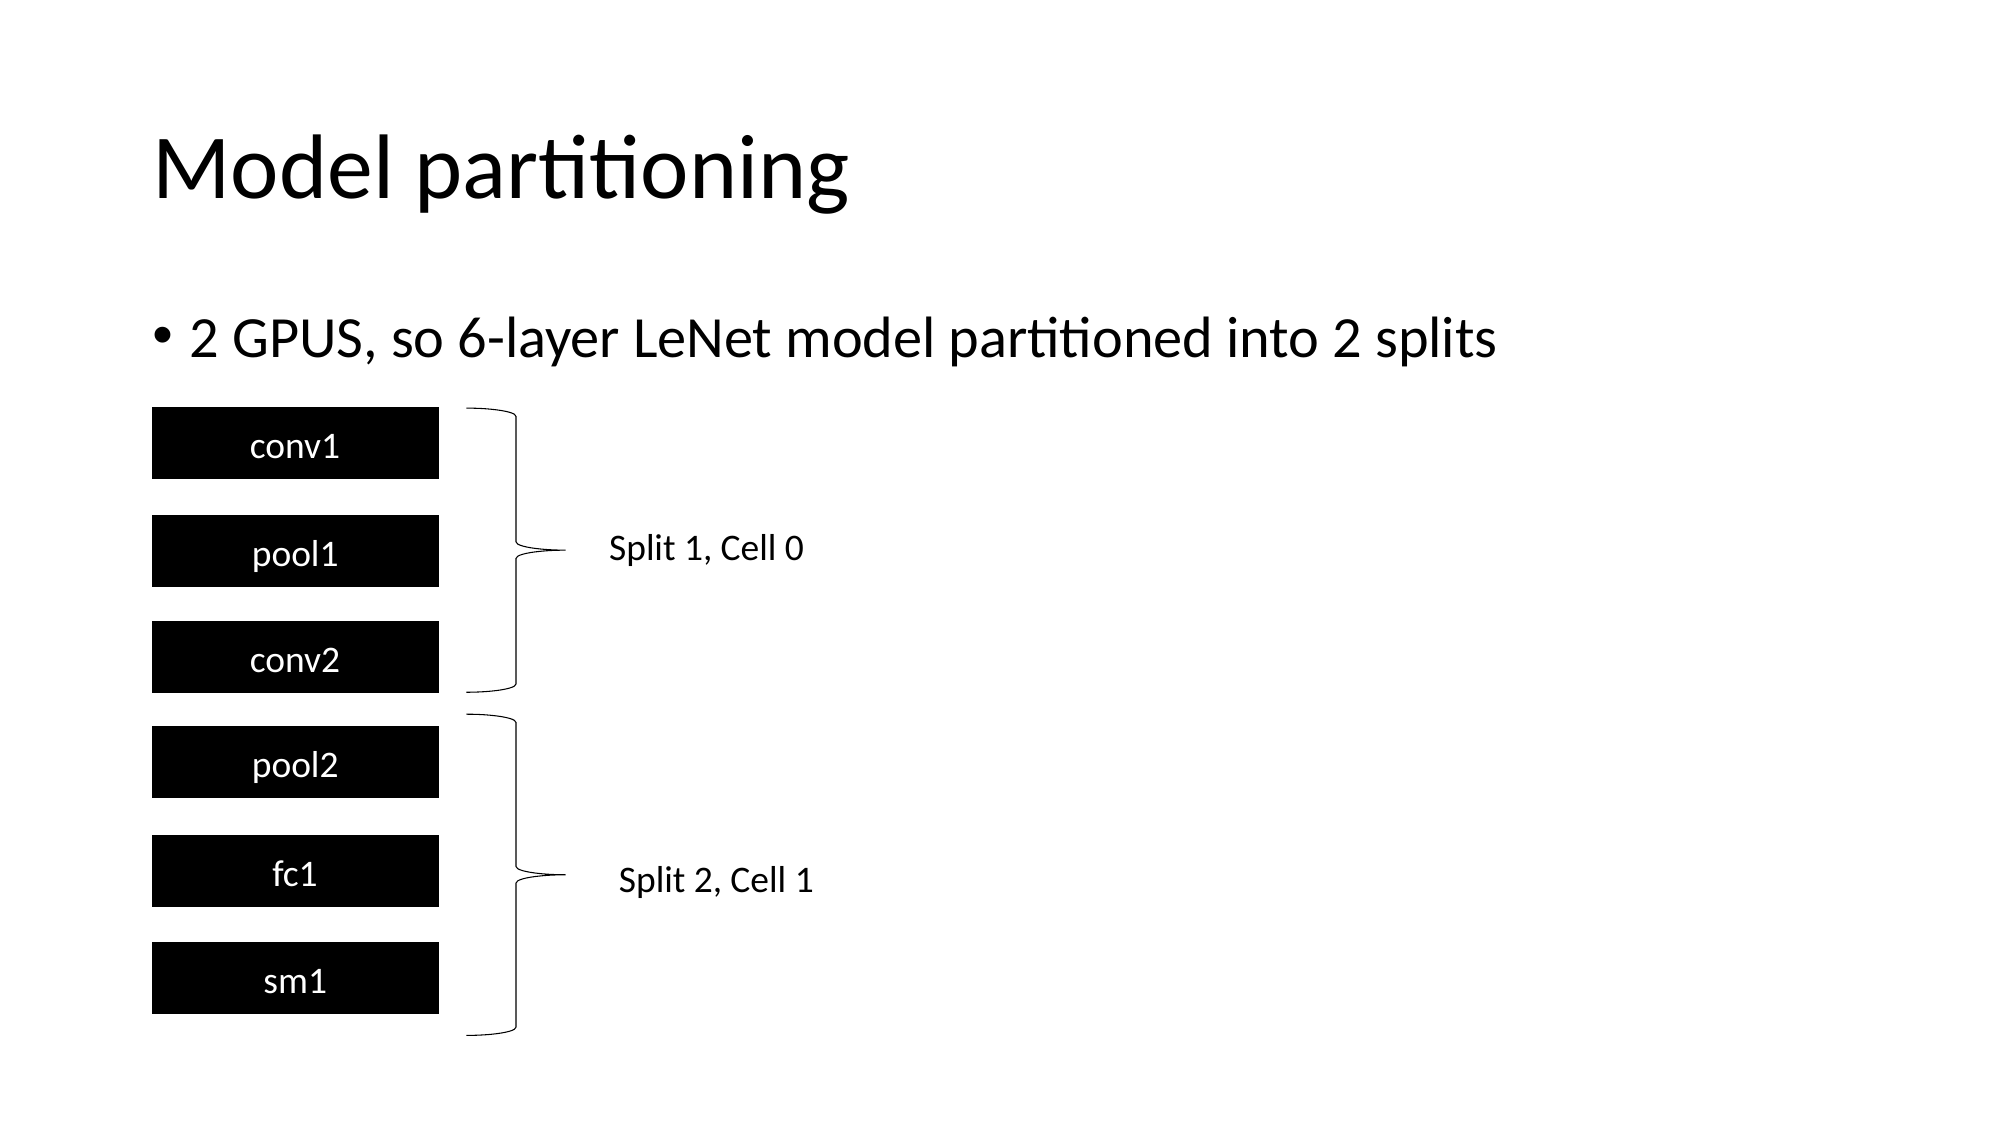

# Model partitioning
2 GPUS, so 6-layer LeNet model partitioned into 2 splits

conv1

pool1
Split 1, Cell 0
conv2

pool2
fc1
Split 2, Cell 1
sm1